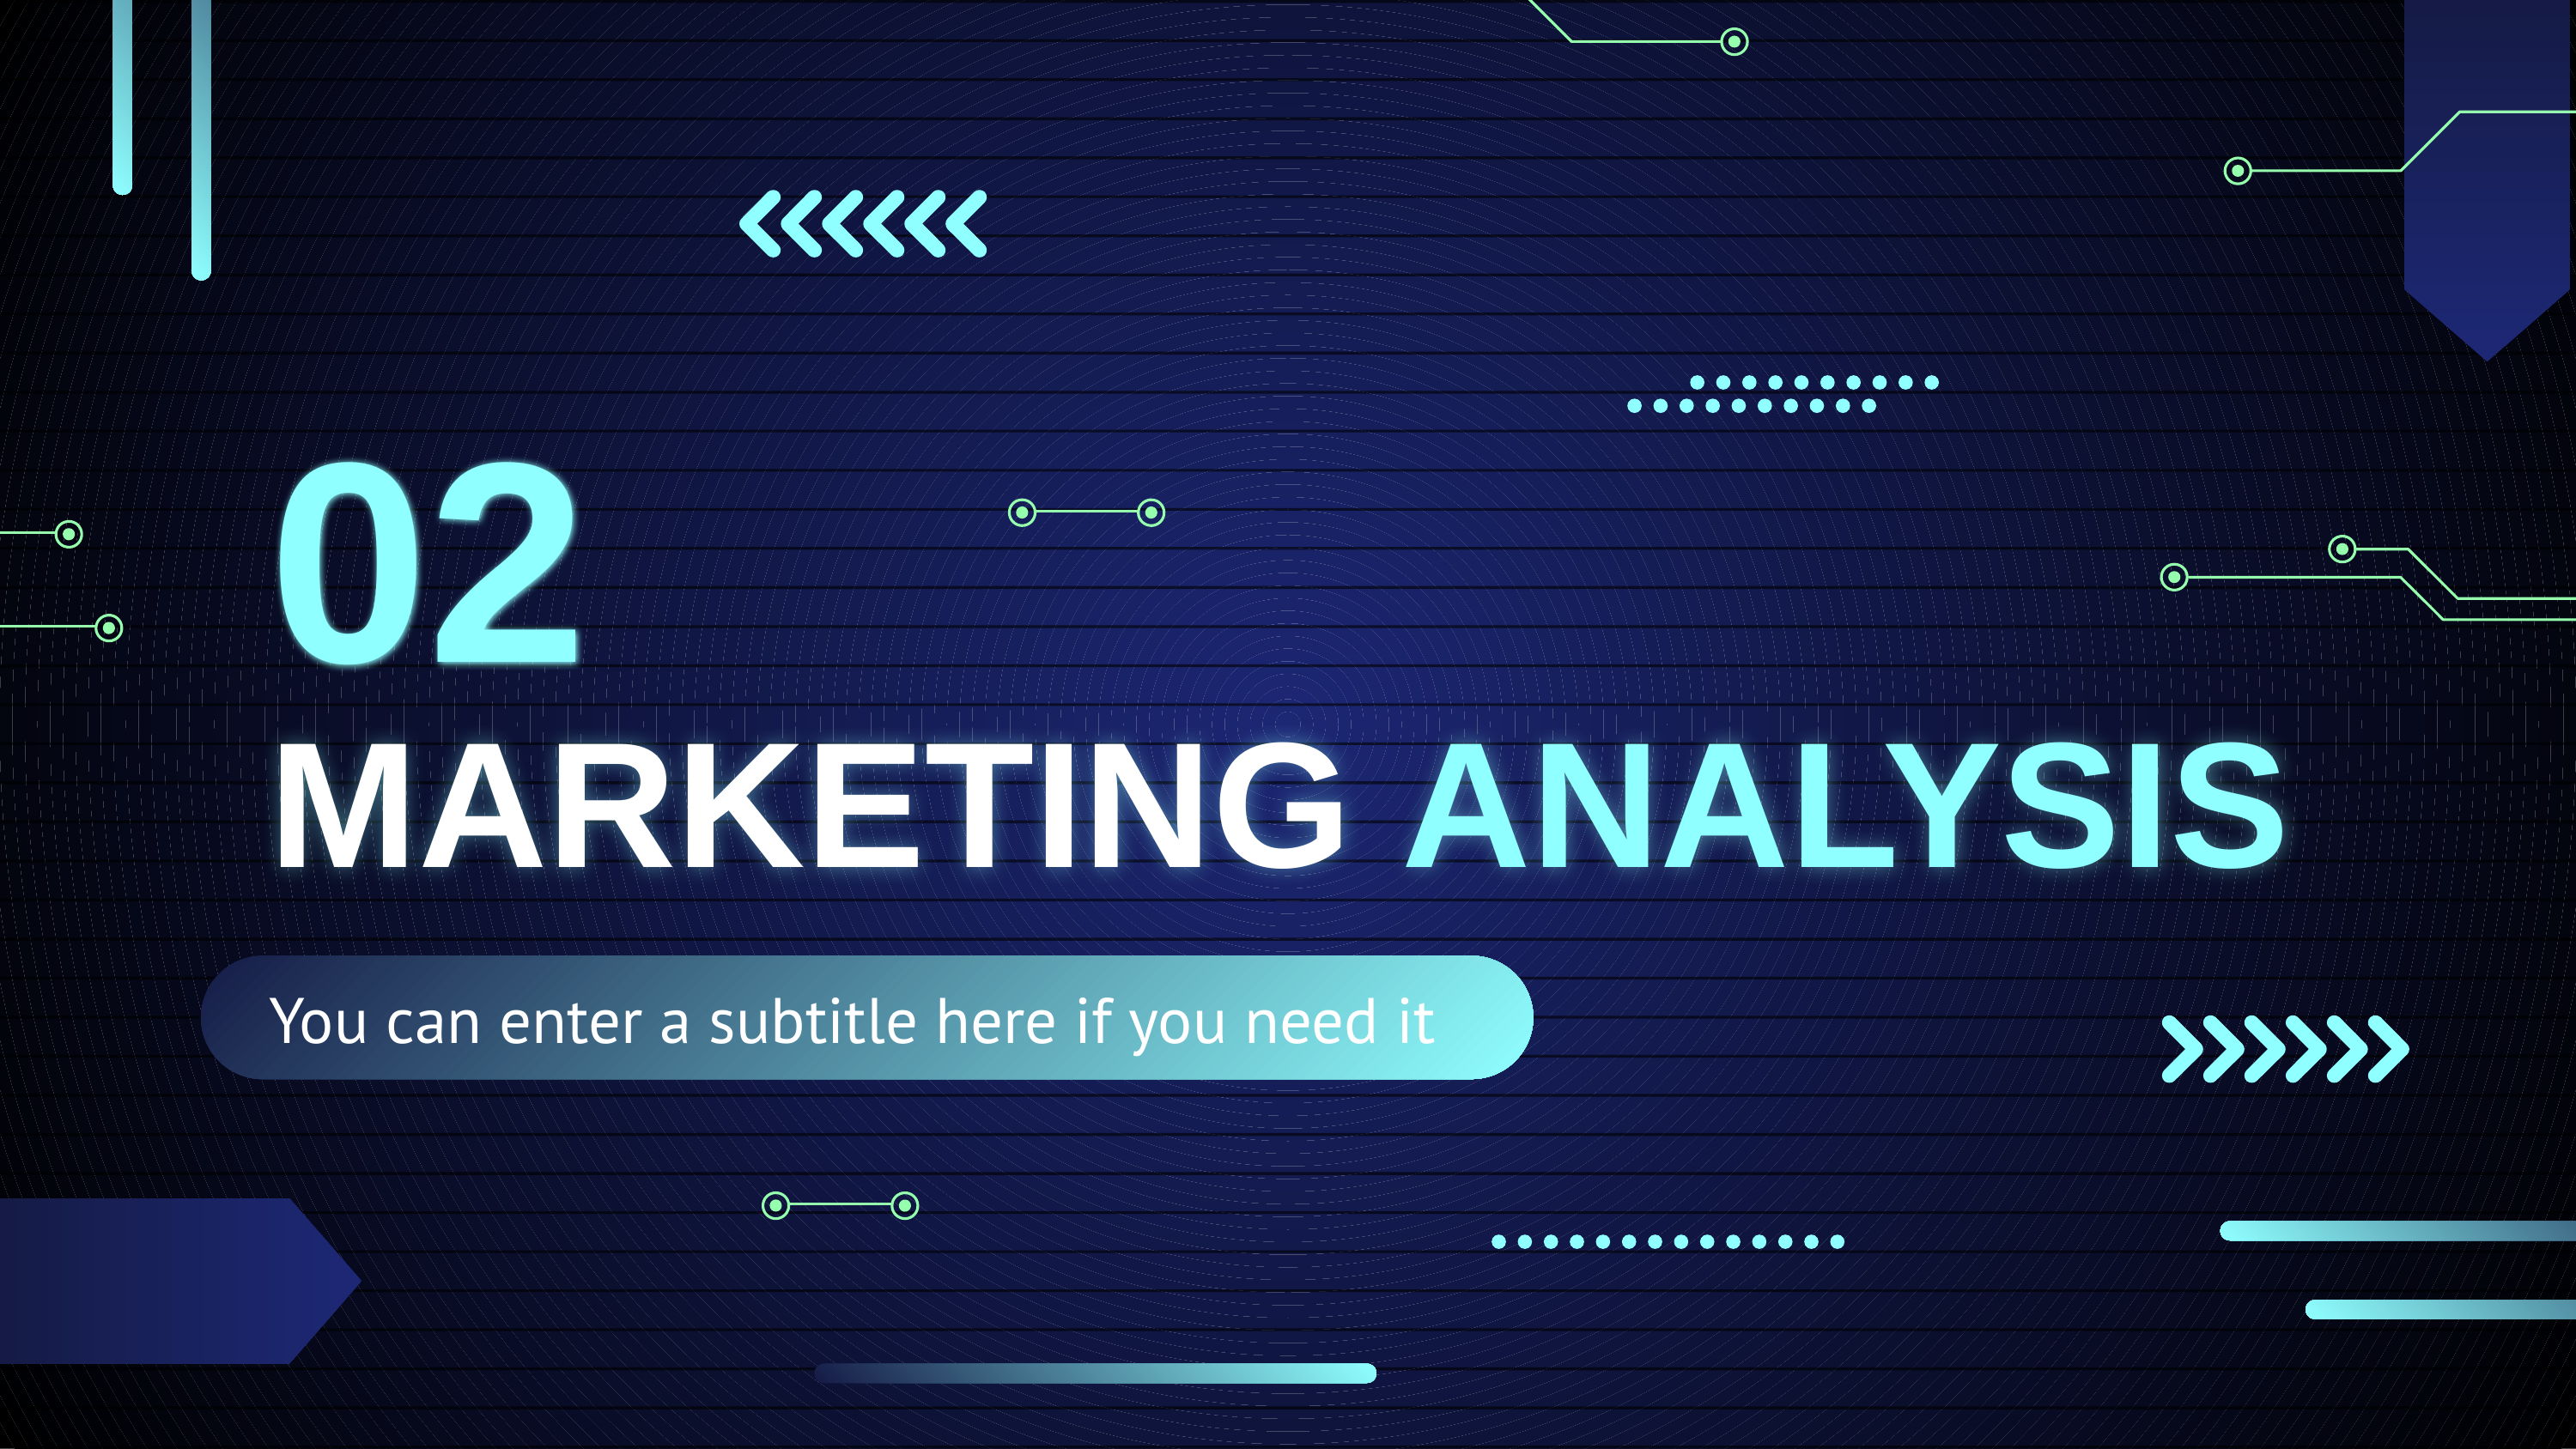

02

# MARKETING ANALYSIS

You can enter a subtitle here if you need it